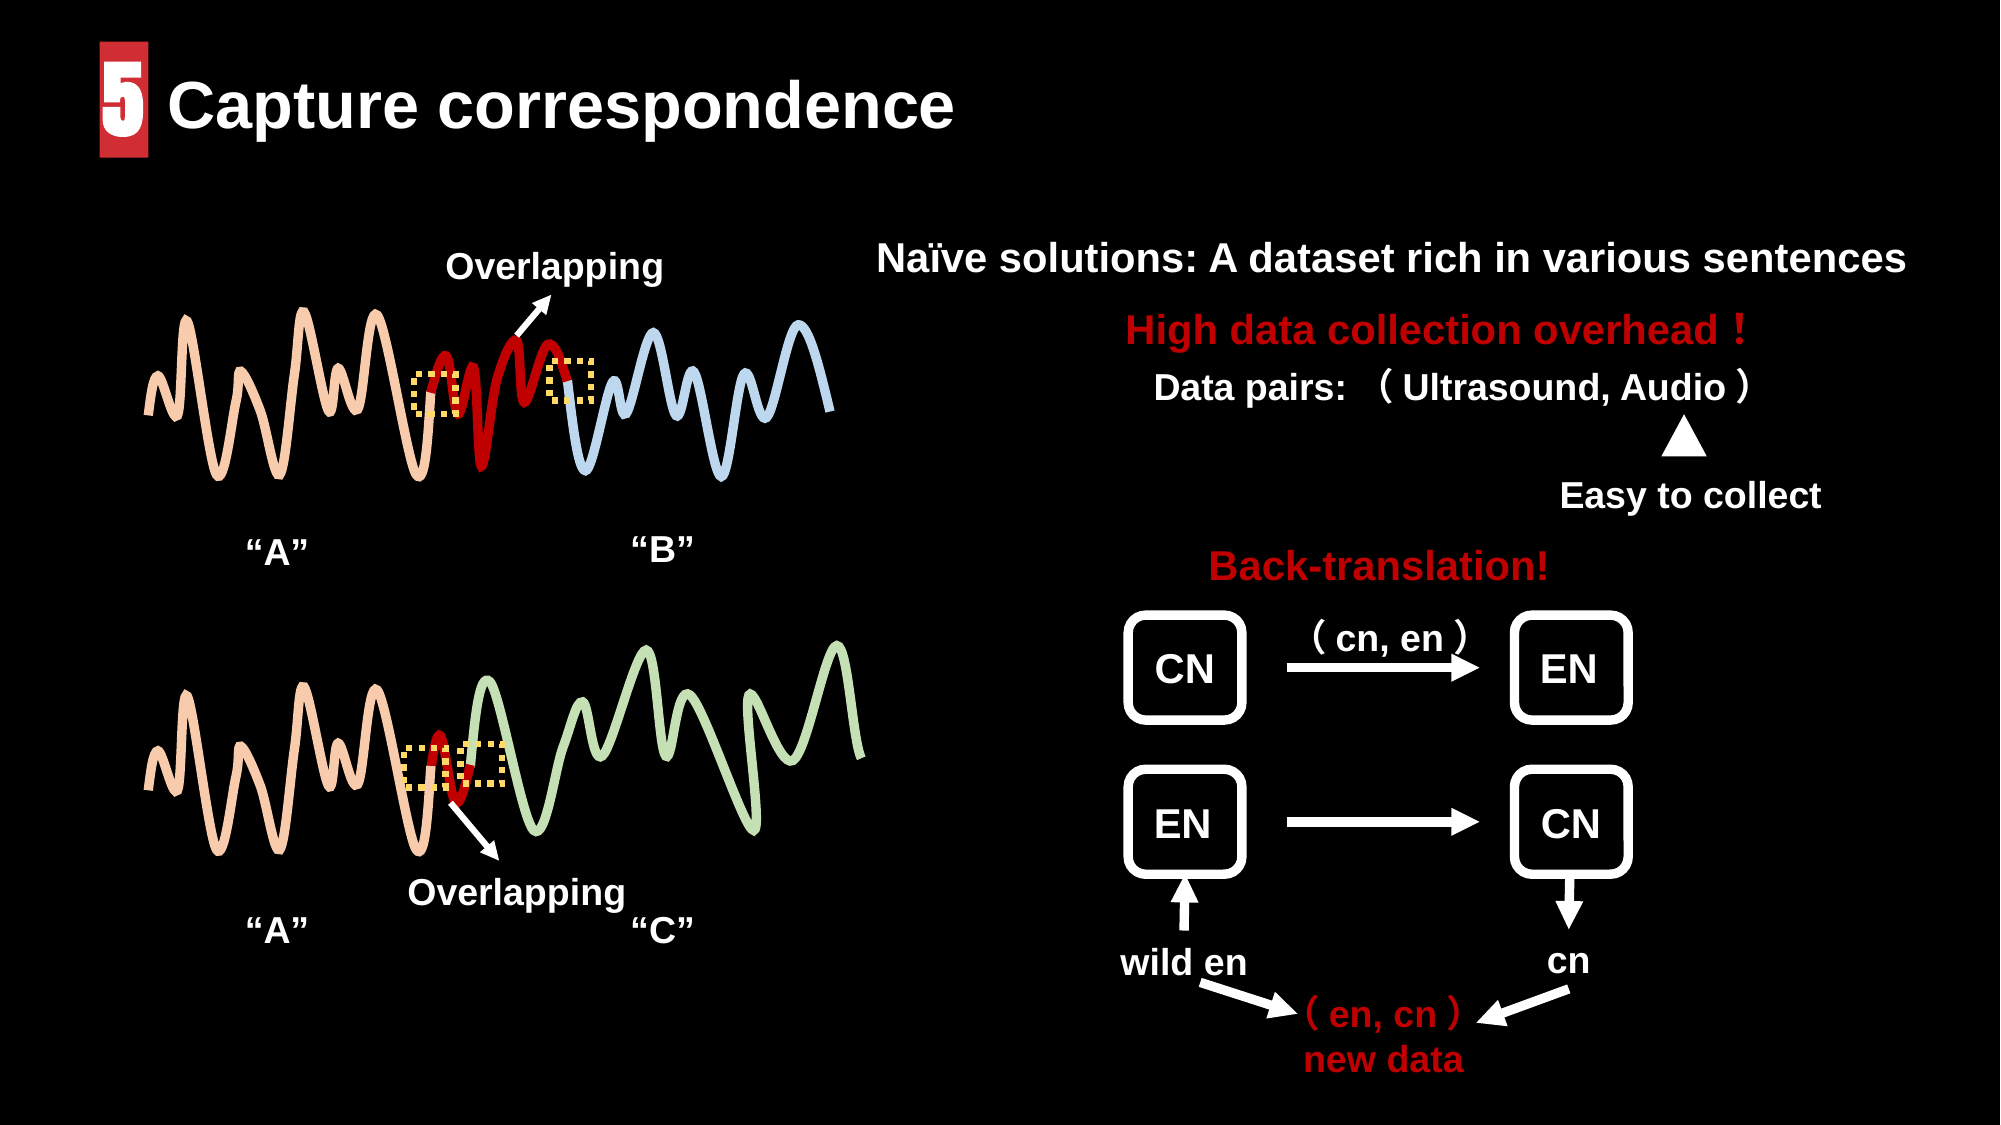

Capture correspondence
5
Naïve solutions: A dataset rich in various sentences
Overlapping
High data collection overhead！

Data pairs:（Ultrasound, Audio）

Easy to collect
“B”
“A”
Back-translation!
（cn, en）

CN
EN

EN
CN
Overlapping
“A”
“C”
cn
wild en
（en, cn）
new data